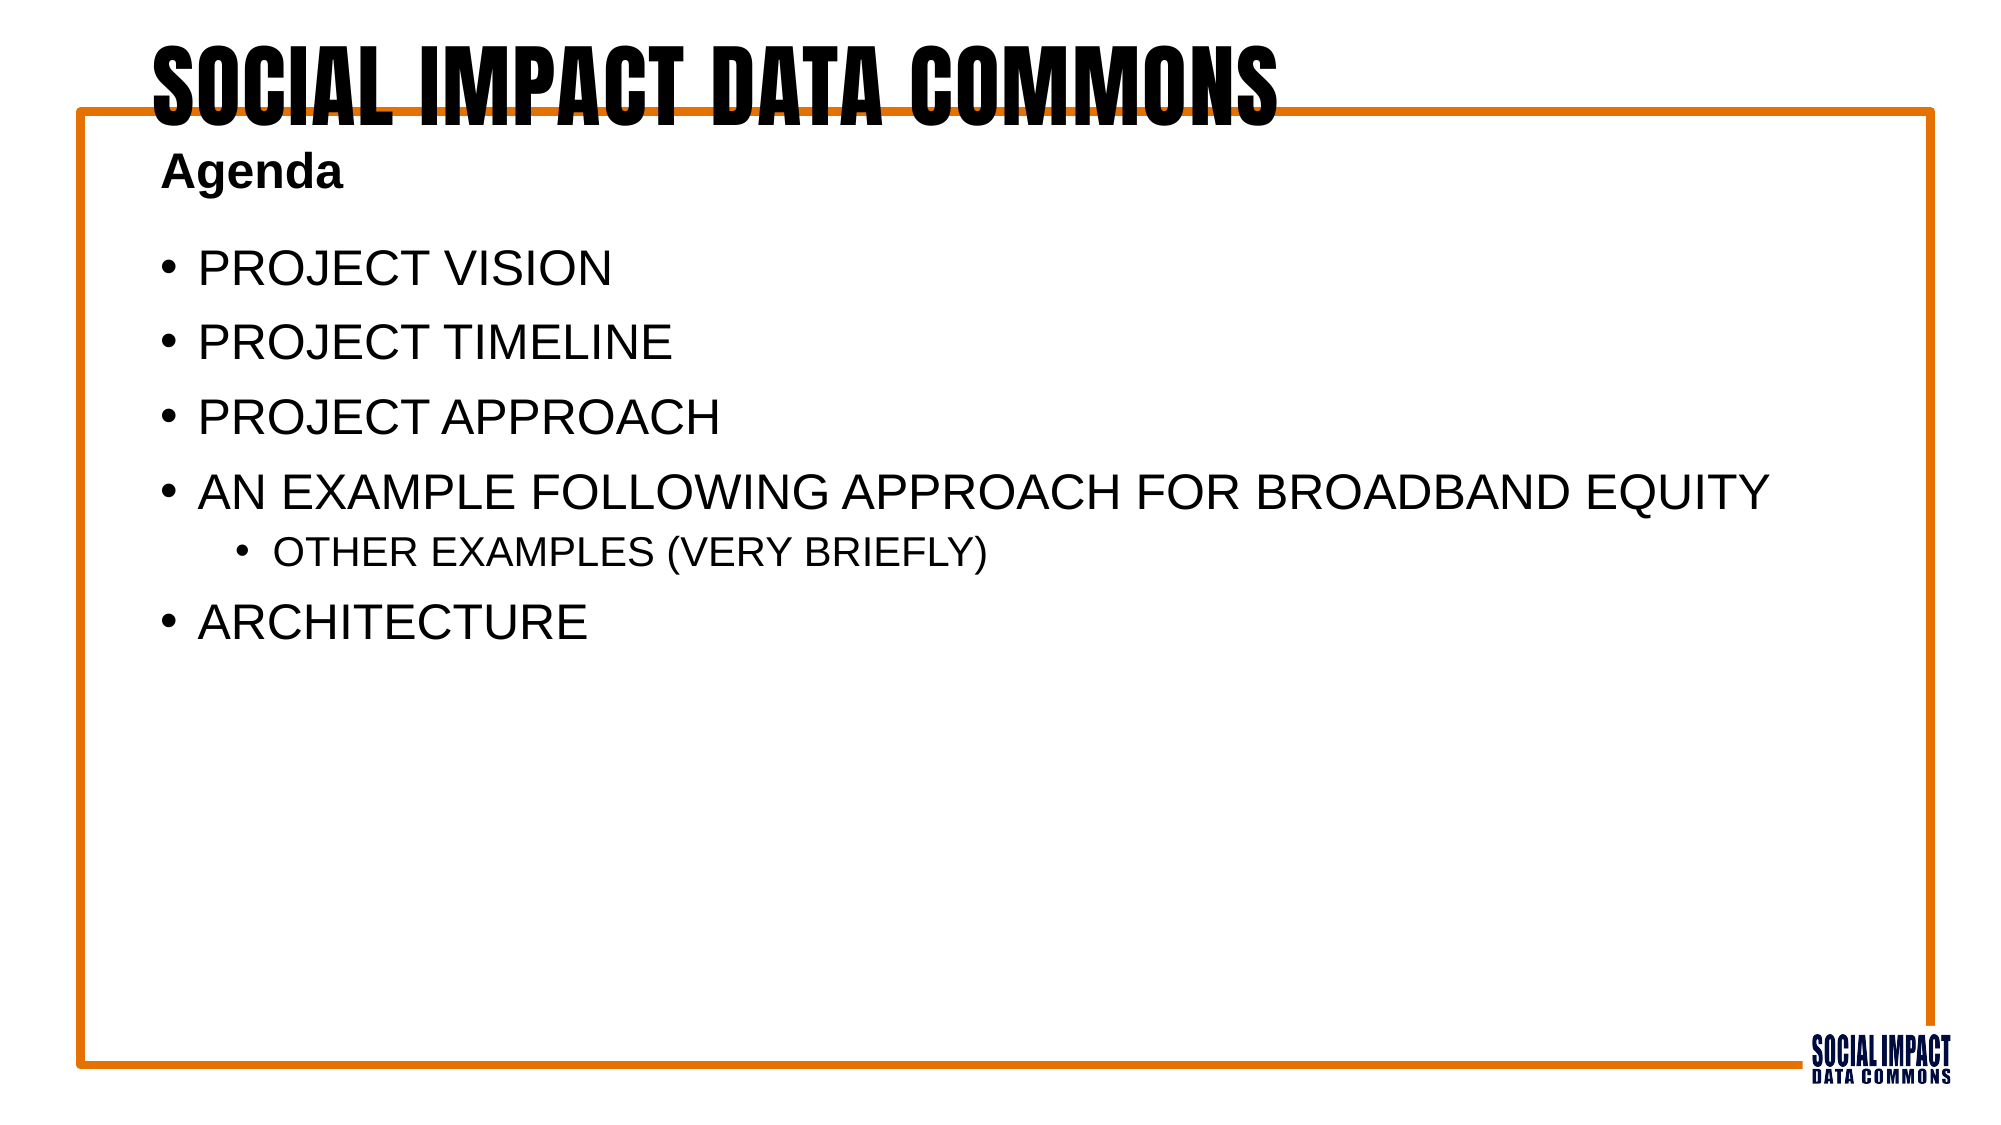

SOCIAL IMPACT DATA COMMONS
Agenda
PROJECT VISION
PROJECT TIMELINE
PROJECT APPROACH
AN EXAMPLE FOLLOWING APPROACH FOR BROADBAND EQUITY
OTHER EXAMPLES (VERY BRIEFLY)
ARCHITECTURE